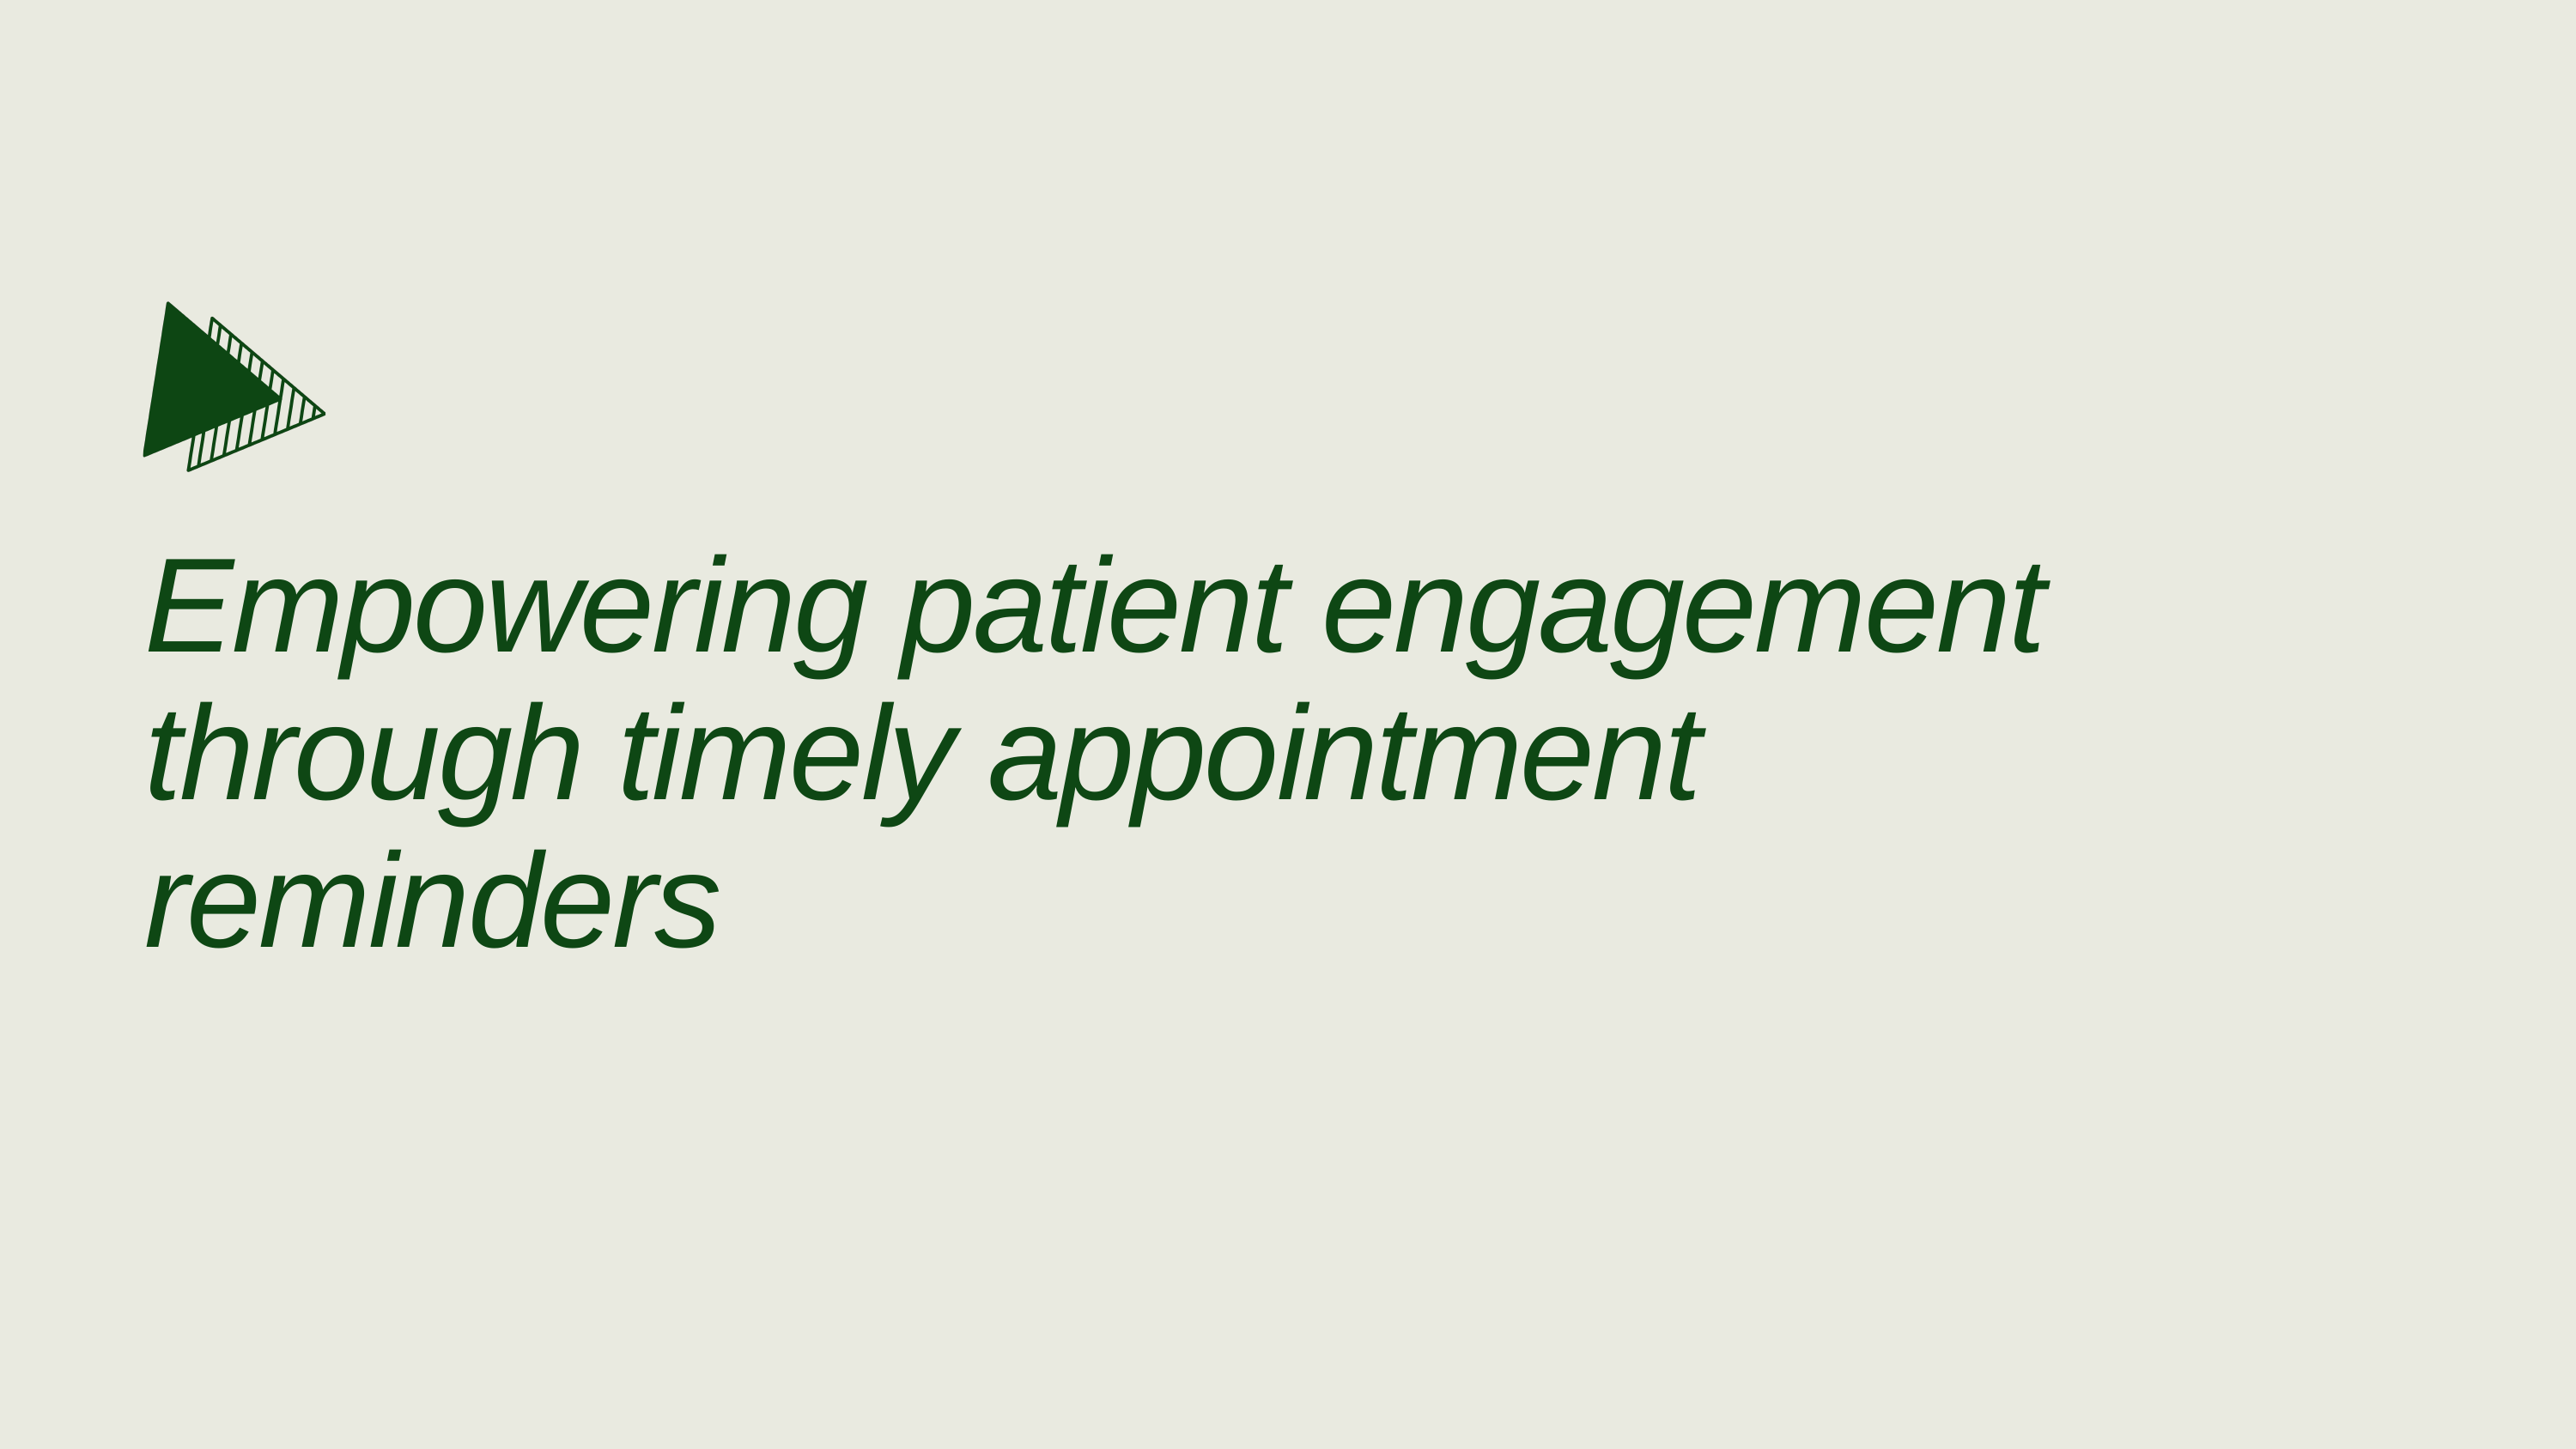

Empowering patient engagement through timely appointment reminders